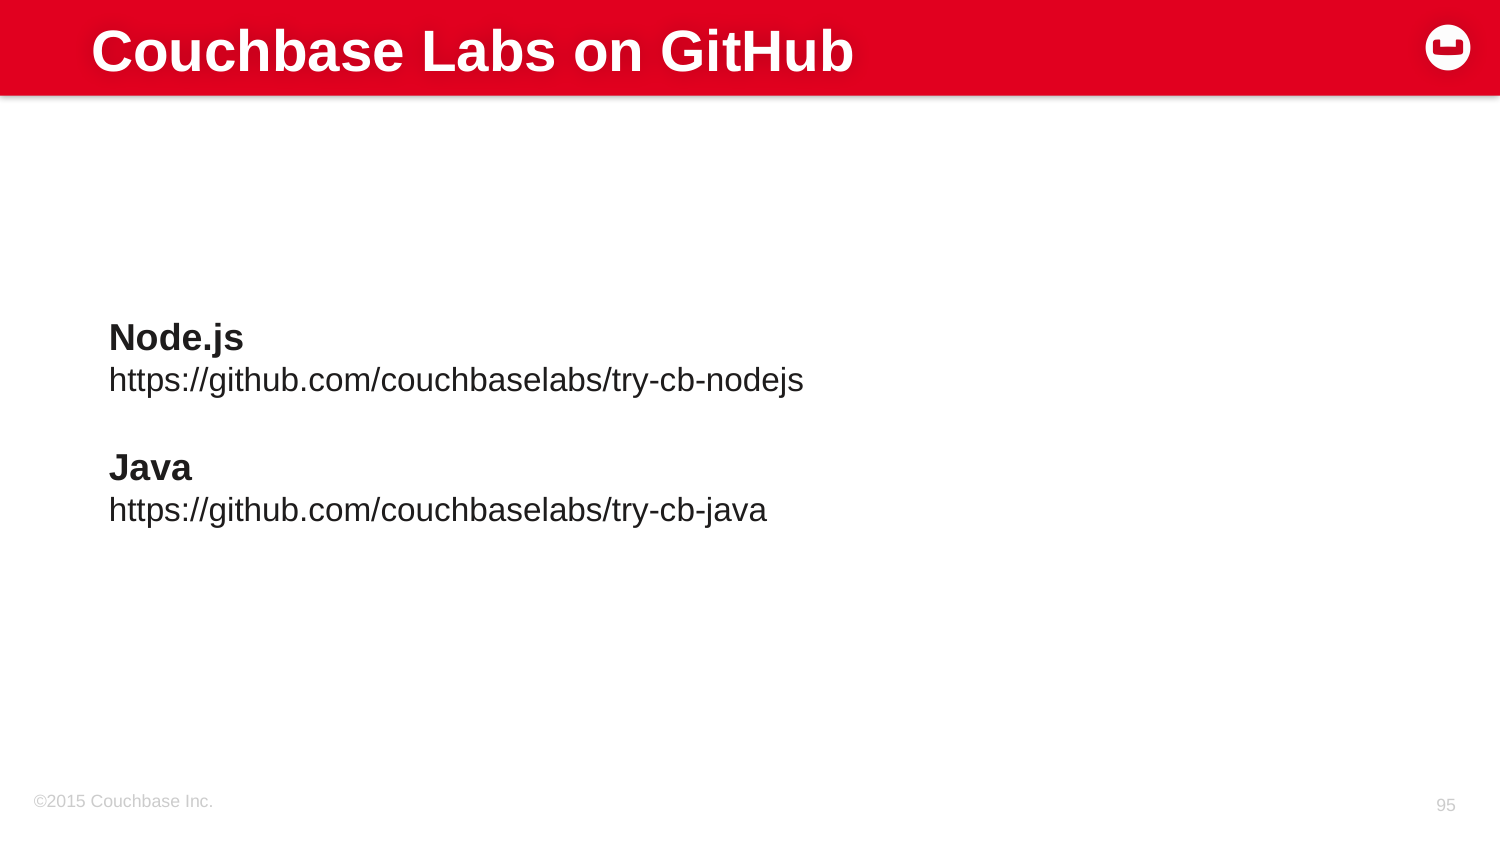

# Couchbase Labs on GitHub
Node.js
https://github.com/couchbaselabs/try-cb-nodejs

Java
https://github.com/couchbaselabs/try-cb-java